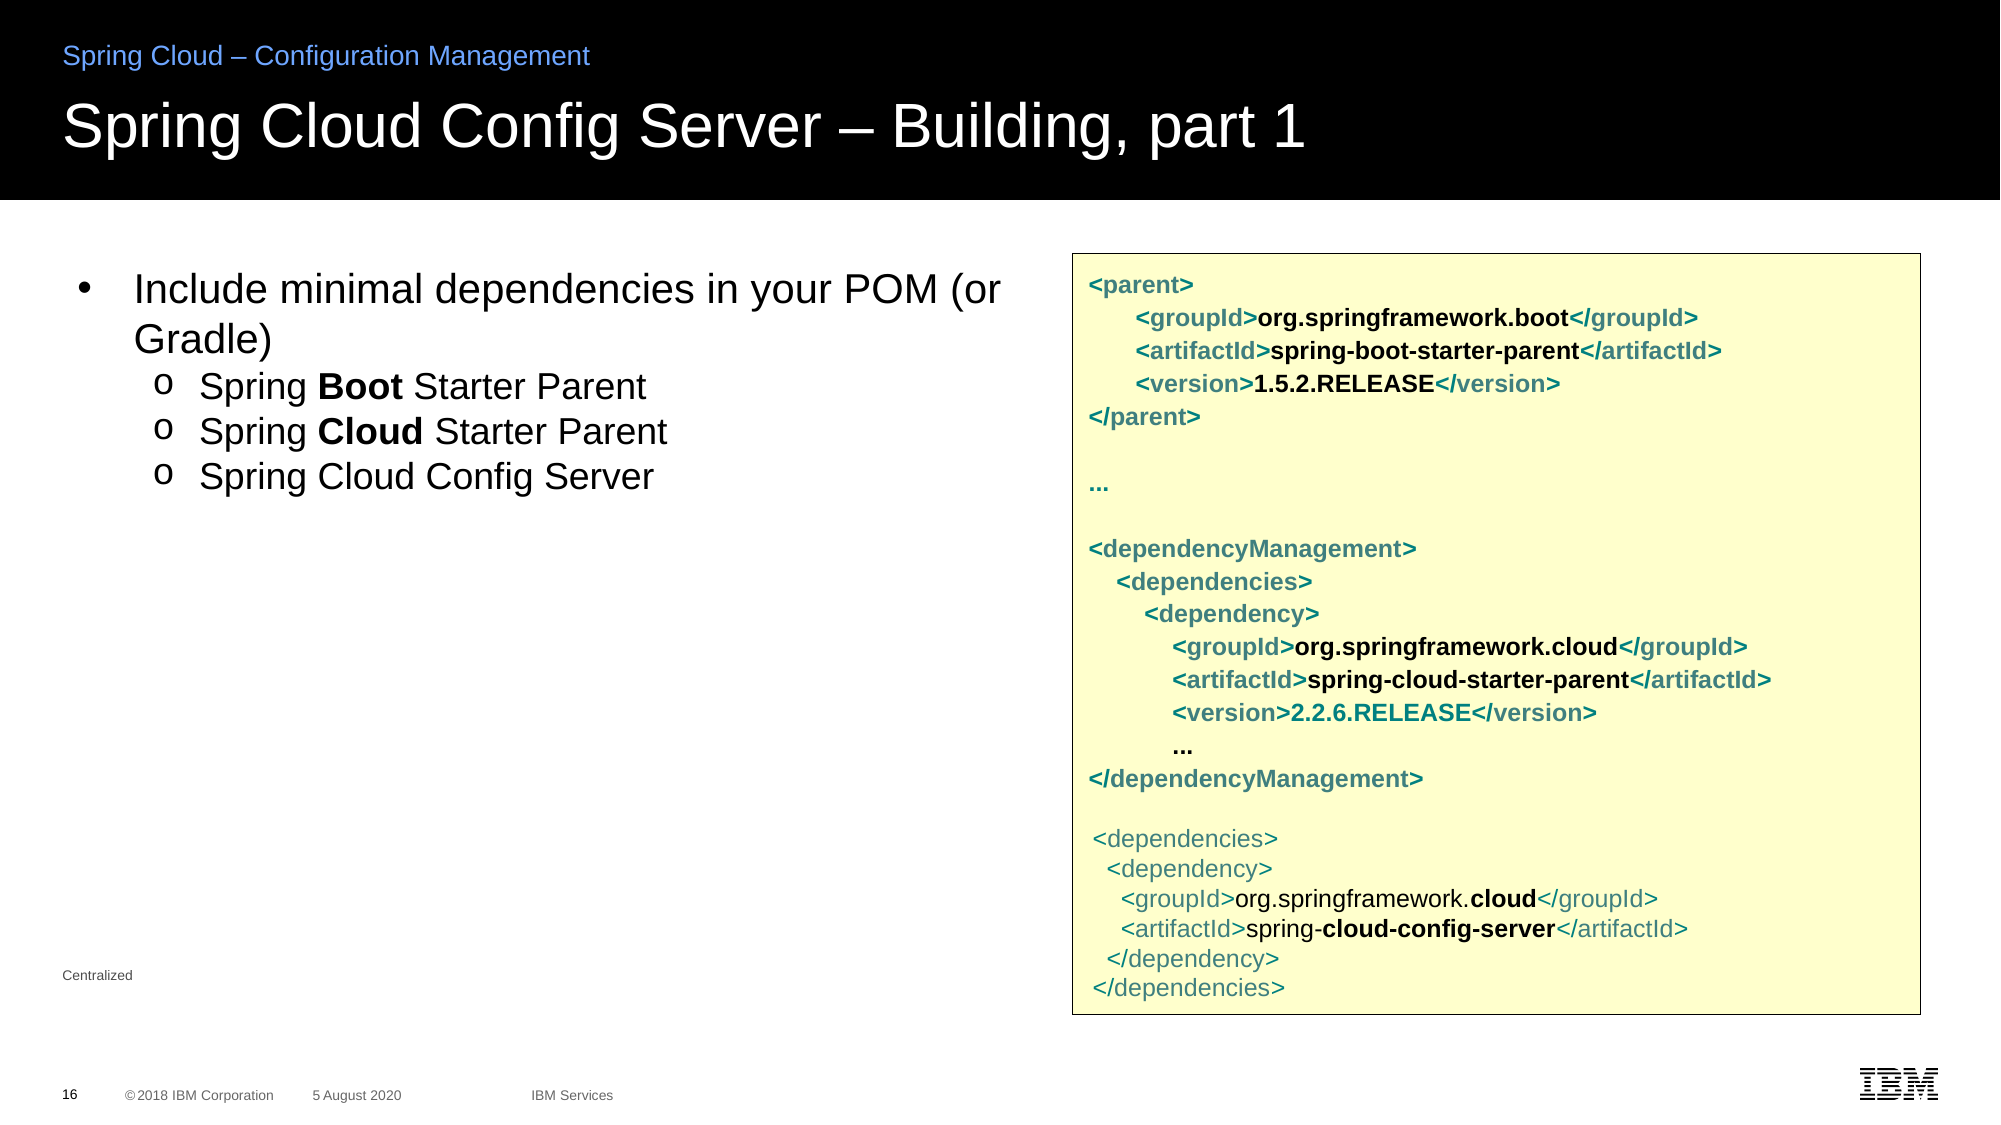

Spring Cloud – Configuration Management
# Spring Cloud Config Server – Building, part 1
<parent>
	<groupId>org.springframework.boot</groupId>
	<artifactId>spring-boot-starter-parent</artifactId>
	<version>1.5.2.RELEASE</version>
</parent>

...

<dependencyManagement>
    <dependencies>
        <dependency>
            <groupId>org.springframework.cloud</groupId>
            <artifactId>spring-cloud-starter-parent</artifactId>
            <version>2.2.6.RELEASE</version>
            ...
</dependencyManagement>

 <dependencies>
   <dependency>
     <groupId>org.springframework.cloud</groupId>
     <artifactId>spring-cloud-config-server</artifactId>
   </dependency>
 </dependencies>
Include minimal dependencies in your POM (or Gradle)
Spring Boot Starter Parent
Spring Cloud Starter Parent
Spring Cloud Config Server

Centralized
Or a few discrete sources of our choosing